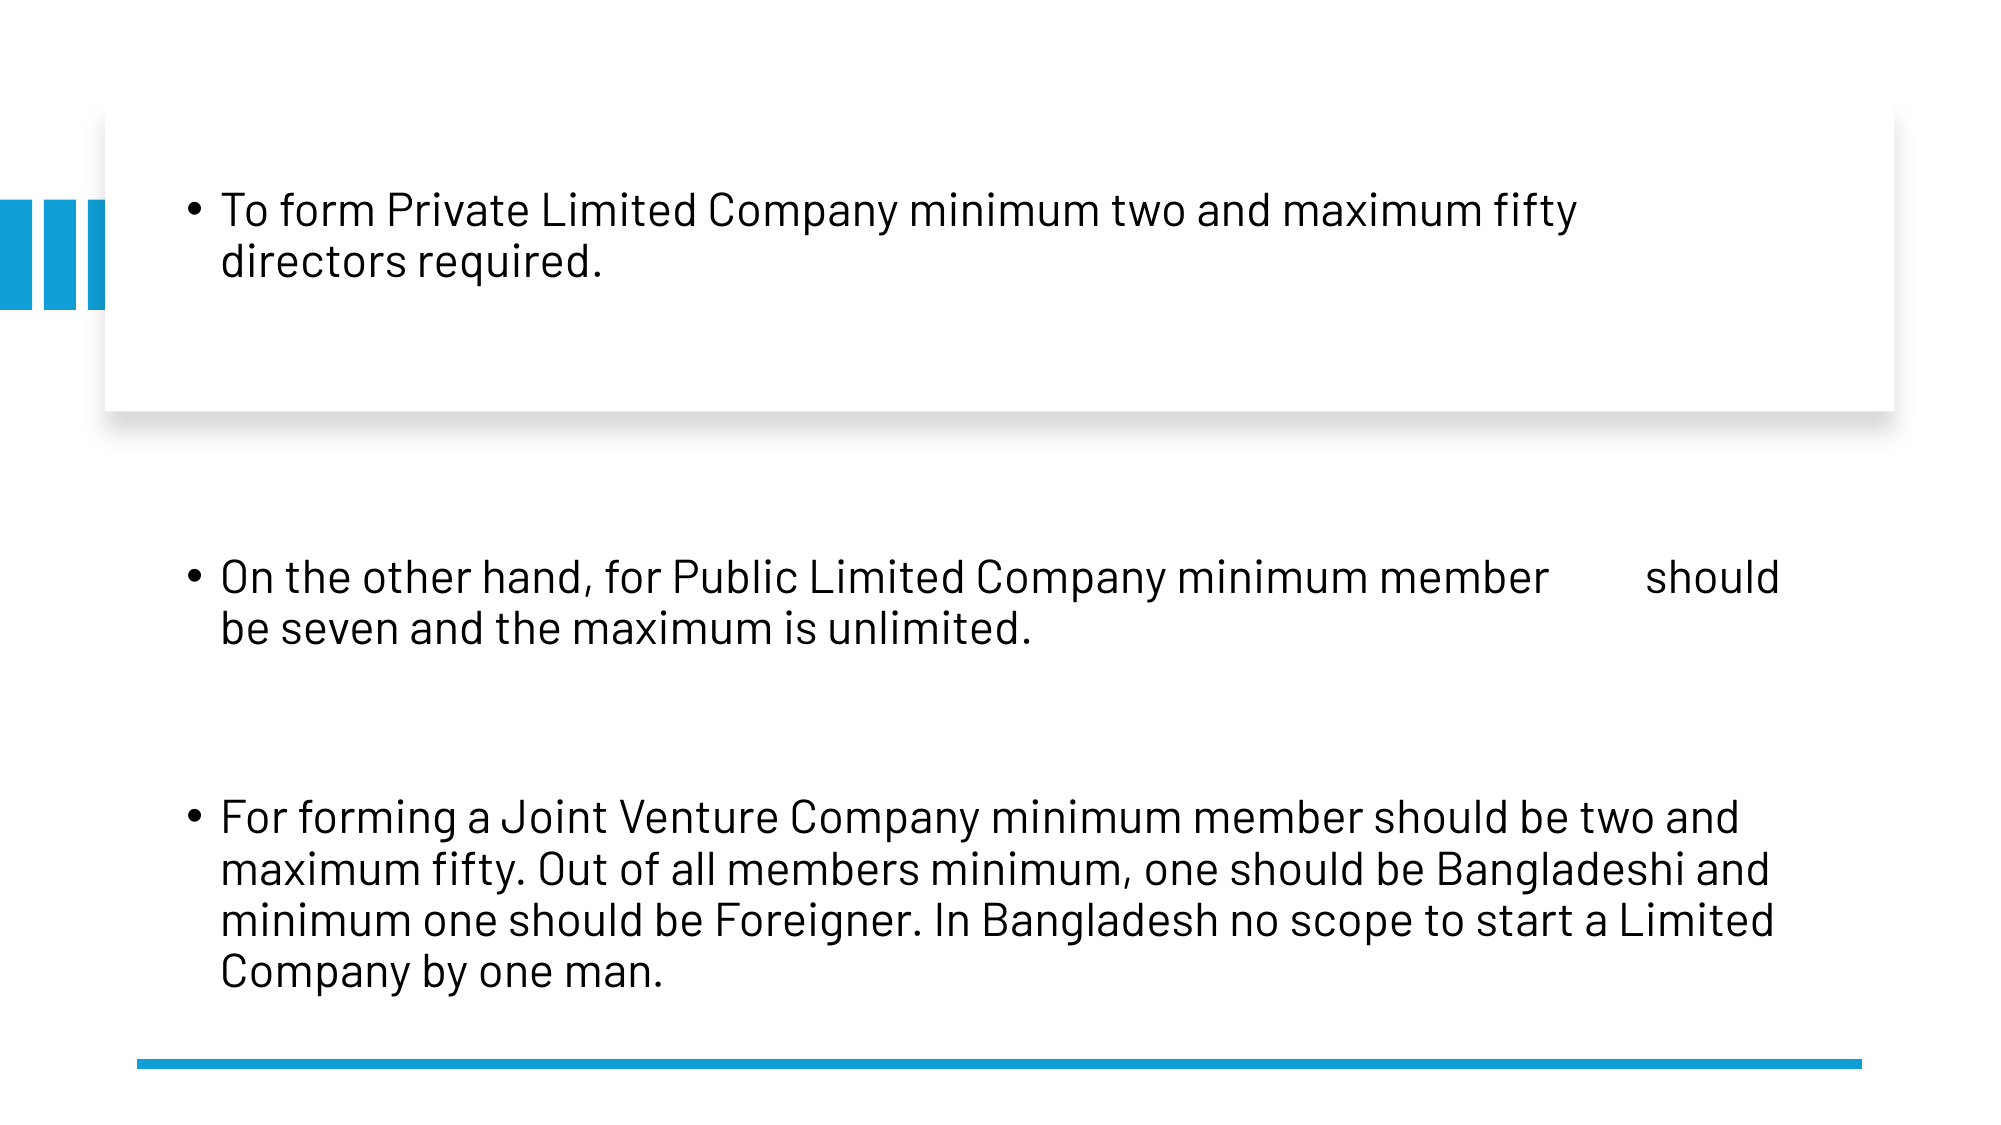

To form Private Limited Company minimum two and maximum fifty 	directors required.

On the other hand, for Public Limited Company minimum member 	should be seven and the maximum is unlimited.

For forming a Joint Venture Company minimum member should be two and maximum fifty. Out of all members minimum, one should be Bangladeshi and minimum one should be Foreigner. In Bangladesh no scope to start a Limited Company by one man.